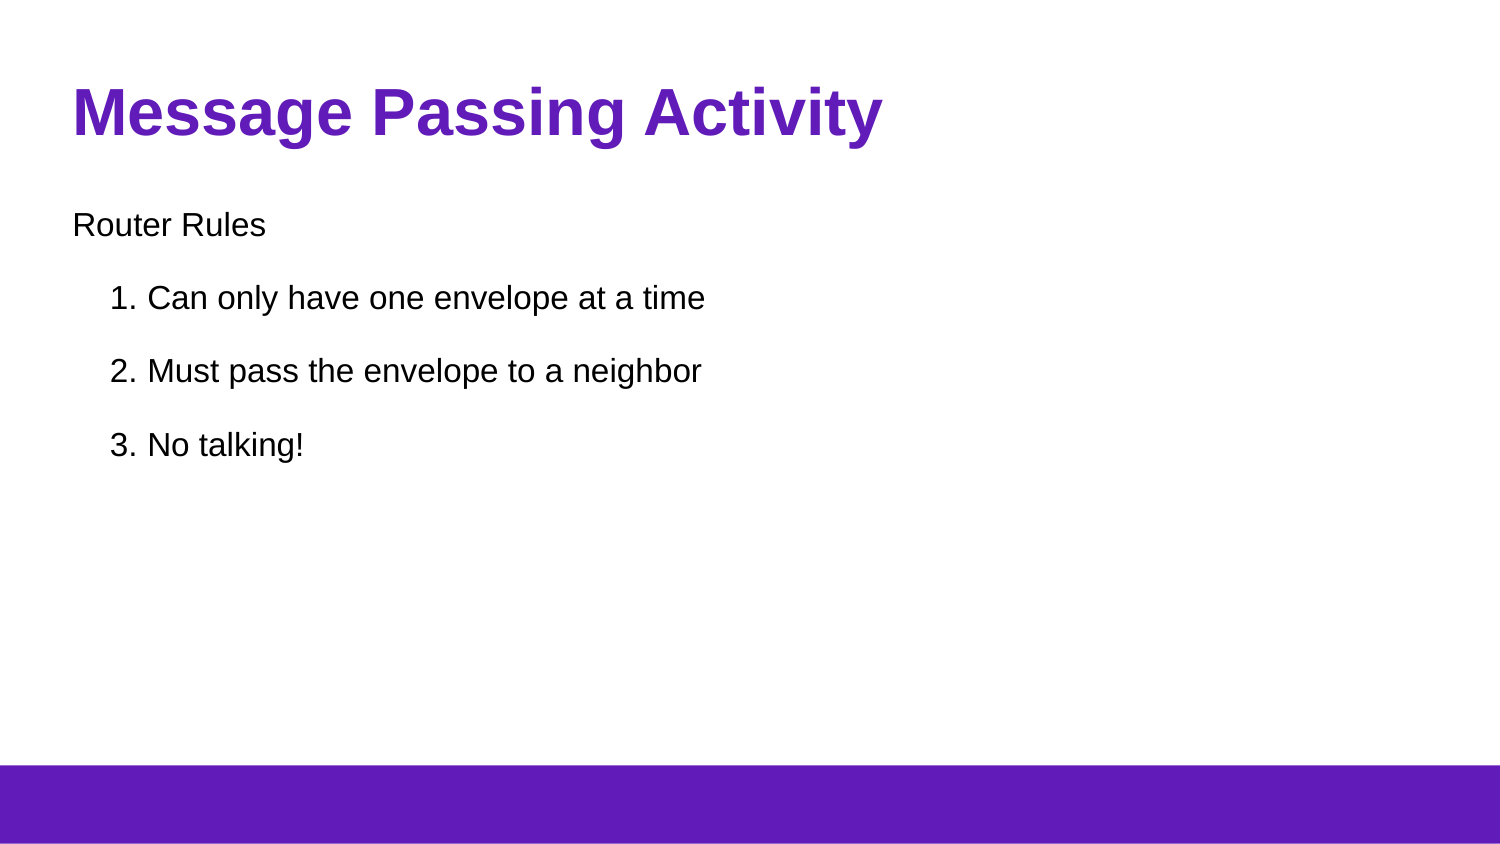

# Message Passing Activity
Router Rules
Can only have one envelope at a time
Must pass the envelope to a neighbor
No talking!